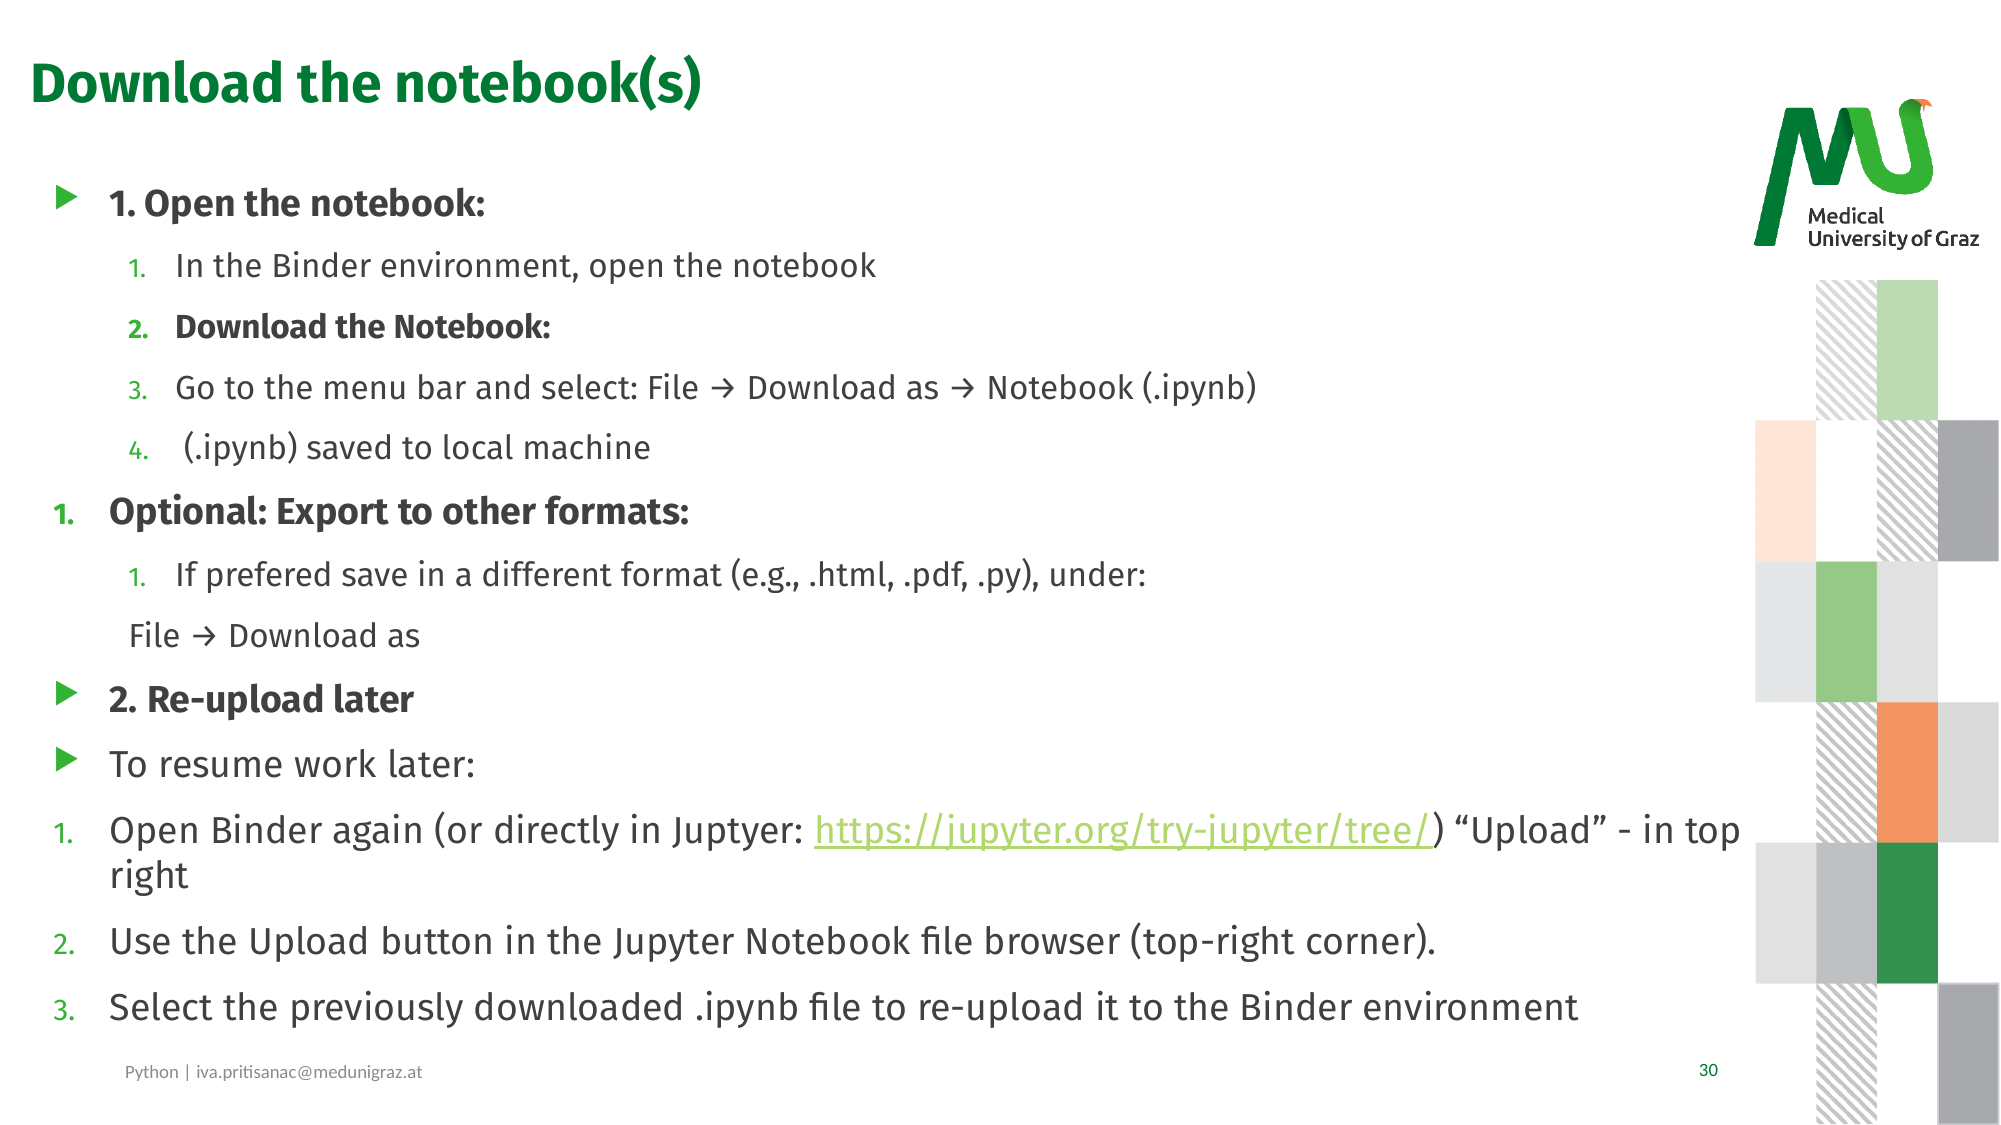

# Download the notebook(s)
1. Open the notebook:
In the Binder environment, open the notebook
Download the Notebook:
Go to the menu bar and select: File → Download as → Notebook (.ipynb)
 (.ipynb) saved to local machine
Optional: Export to other formats:
If prefered save in a different format (e.g., .html, .pdf, .py), under:
File → Download as
2. Re-upload later
To resume work later:
Open Binder again (or directly in Juptyer: https://jupyter.org/try-jupyter/tree/) “Upload” - in top right
Use the Upload button in the Jupyter Notebook file browser (top-right corner).
Select the previously downloaded .ipynb file to re-upload it to the Binder environment

30
Python | iva.pritisanac@medunigraz.at